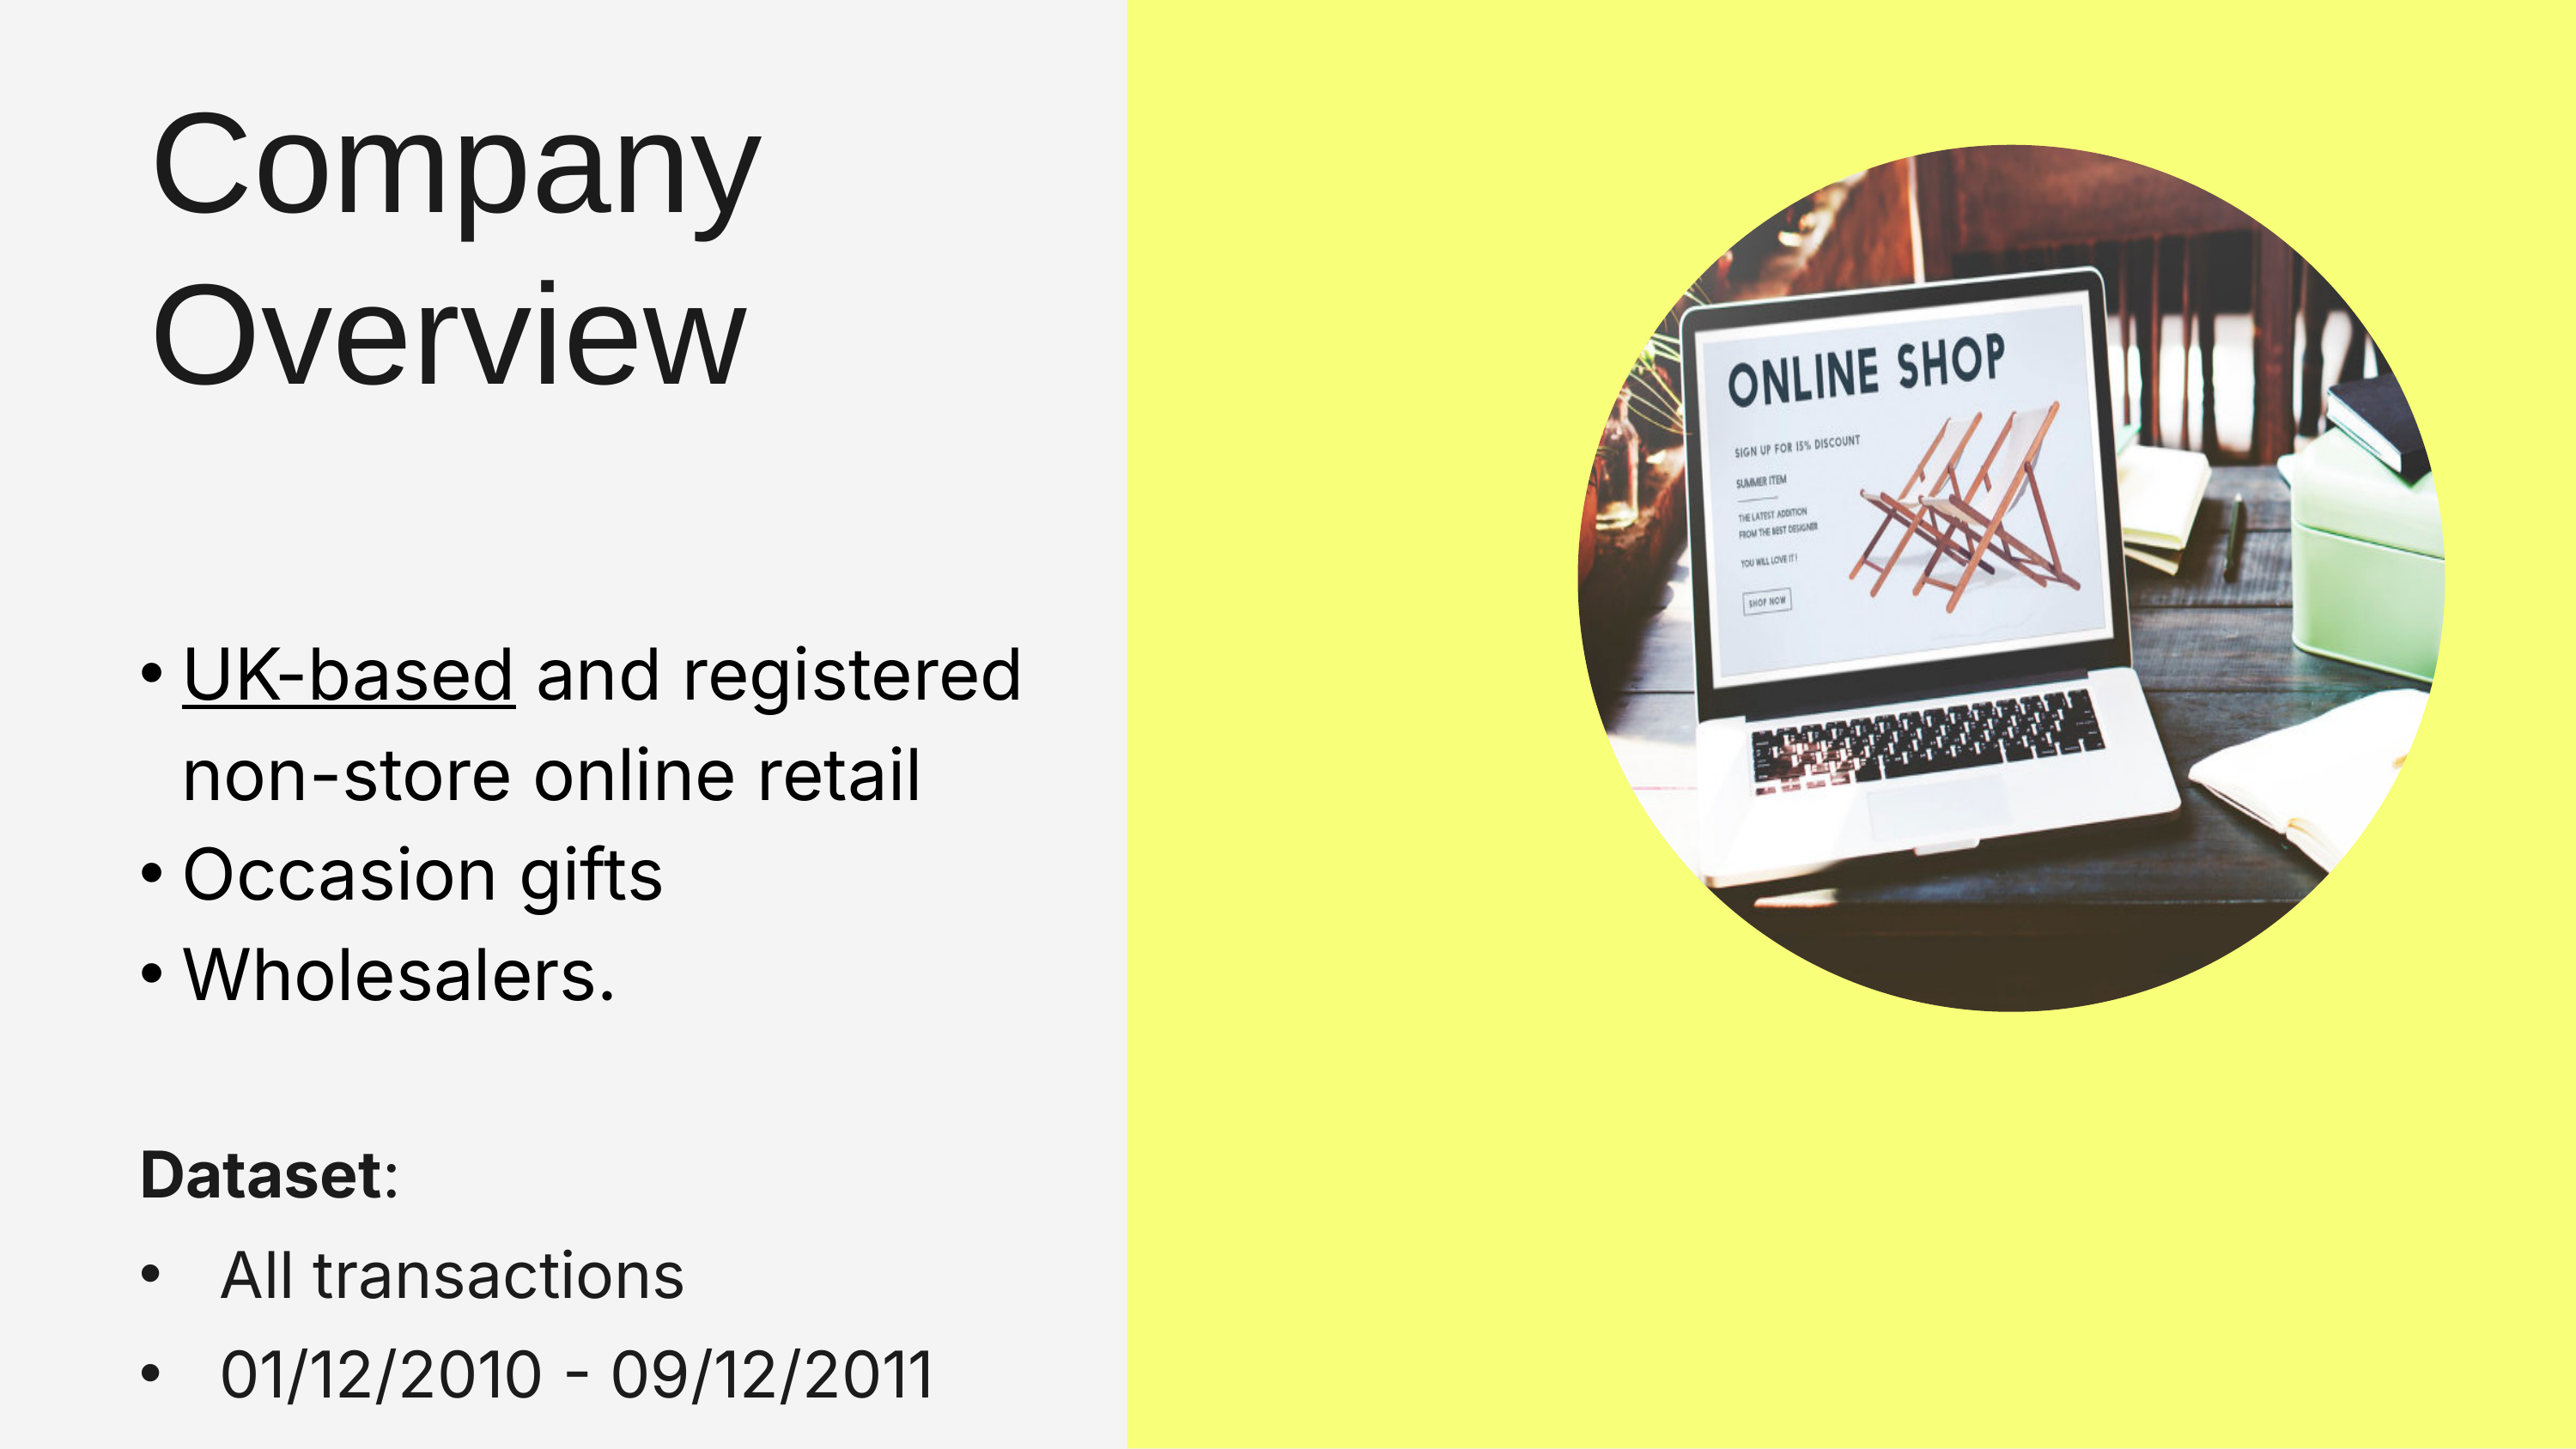

Company
Overview

UK-based and registered non-store online retail
Occasion gifts
Wholesalers.
Dataset:
All transactions
01/12/2010 - 09/12/2011